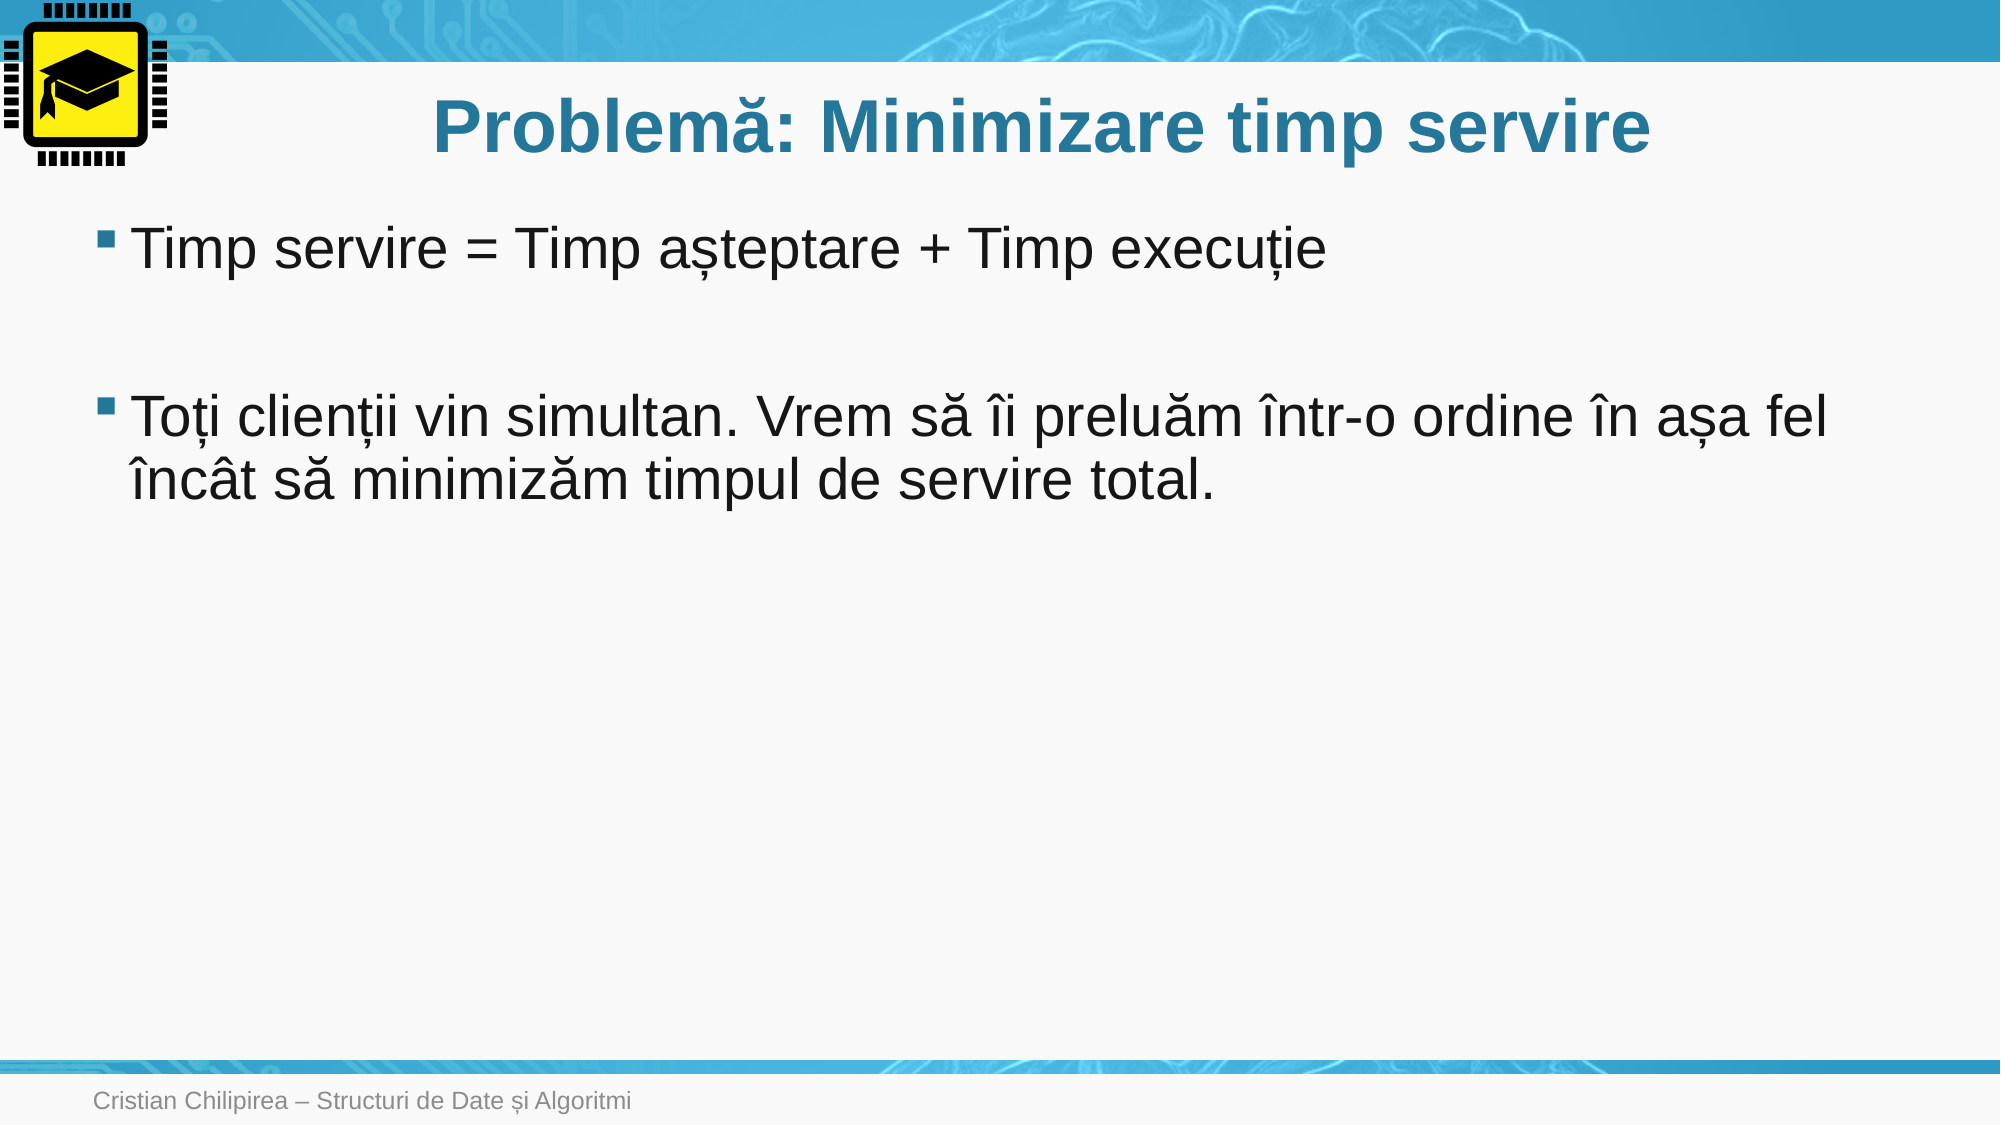

# Problemă: Minimizare timp servire
Timp servire = Timp așteptare + Timp execuție

Toți clienții vin simultan. Vrem să îi preluăm într-o ordine în așa fel încât să minimizăm timpul de servire total.
Cristian Chilipirea – Structuri de Date și Algoritmi